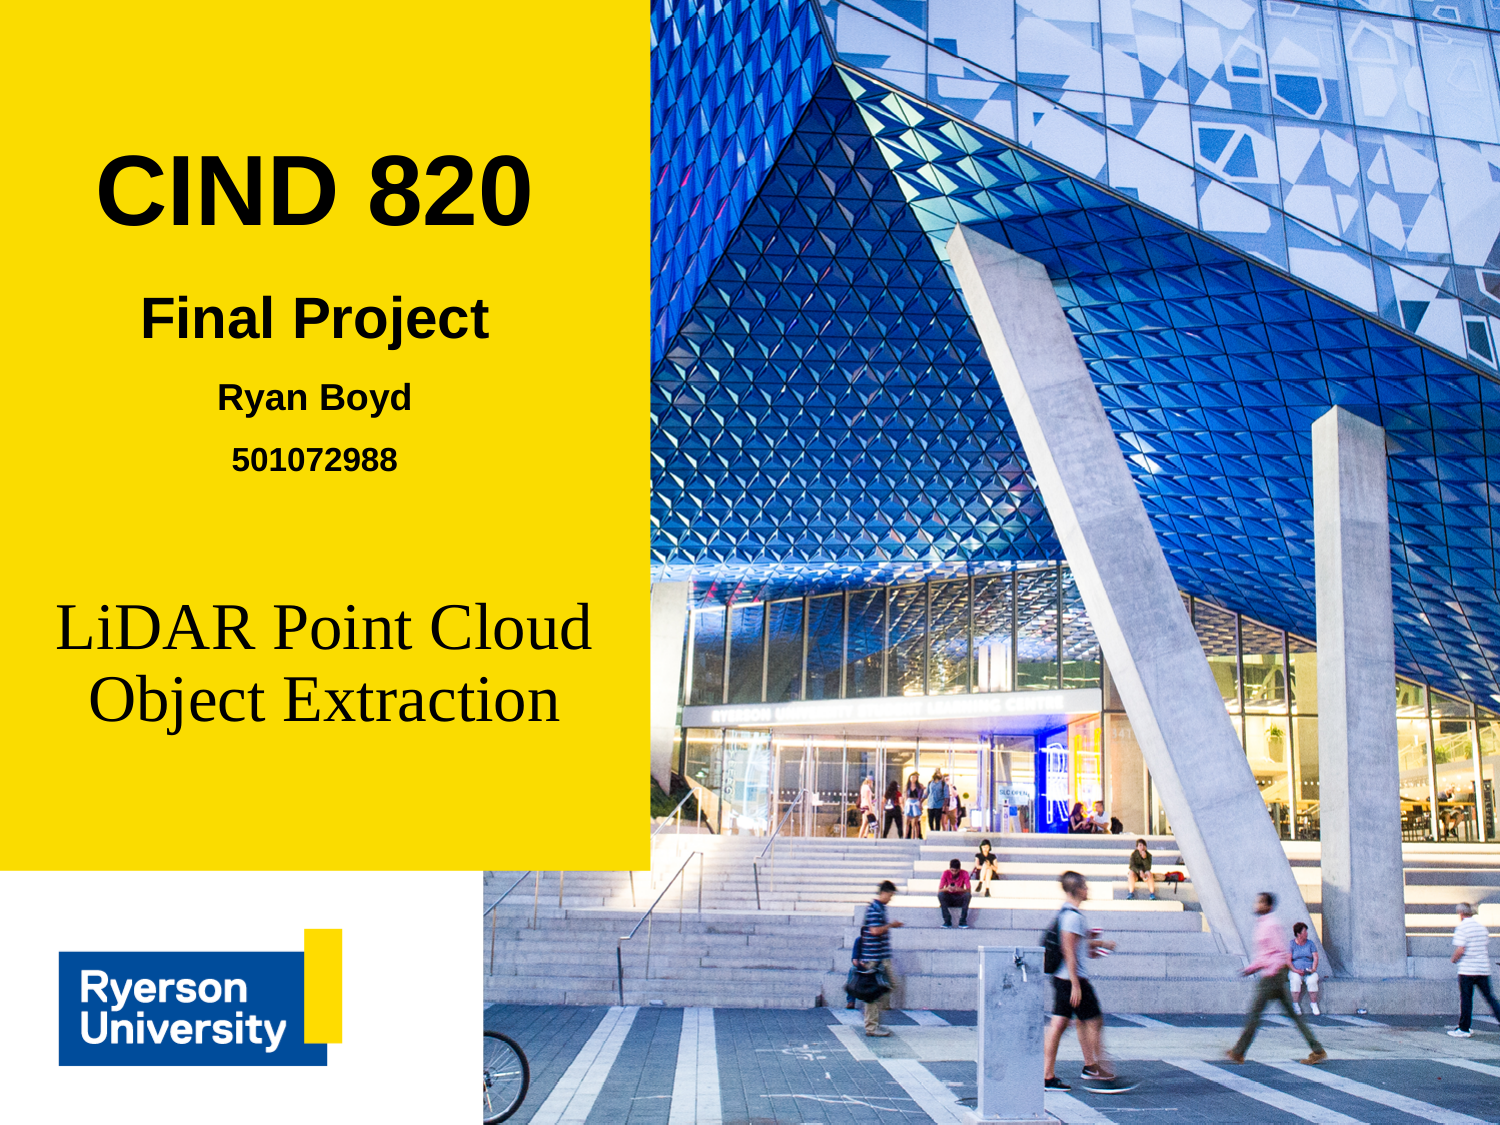

# CIND 820 Final Project Ryan Boyd 501072988
LiDAR Point Cloud Object Extraction